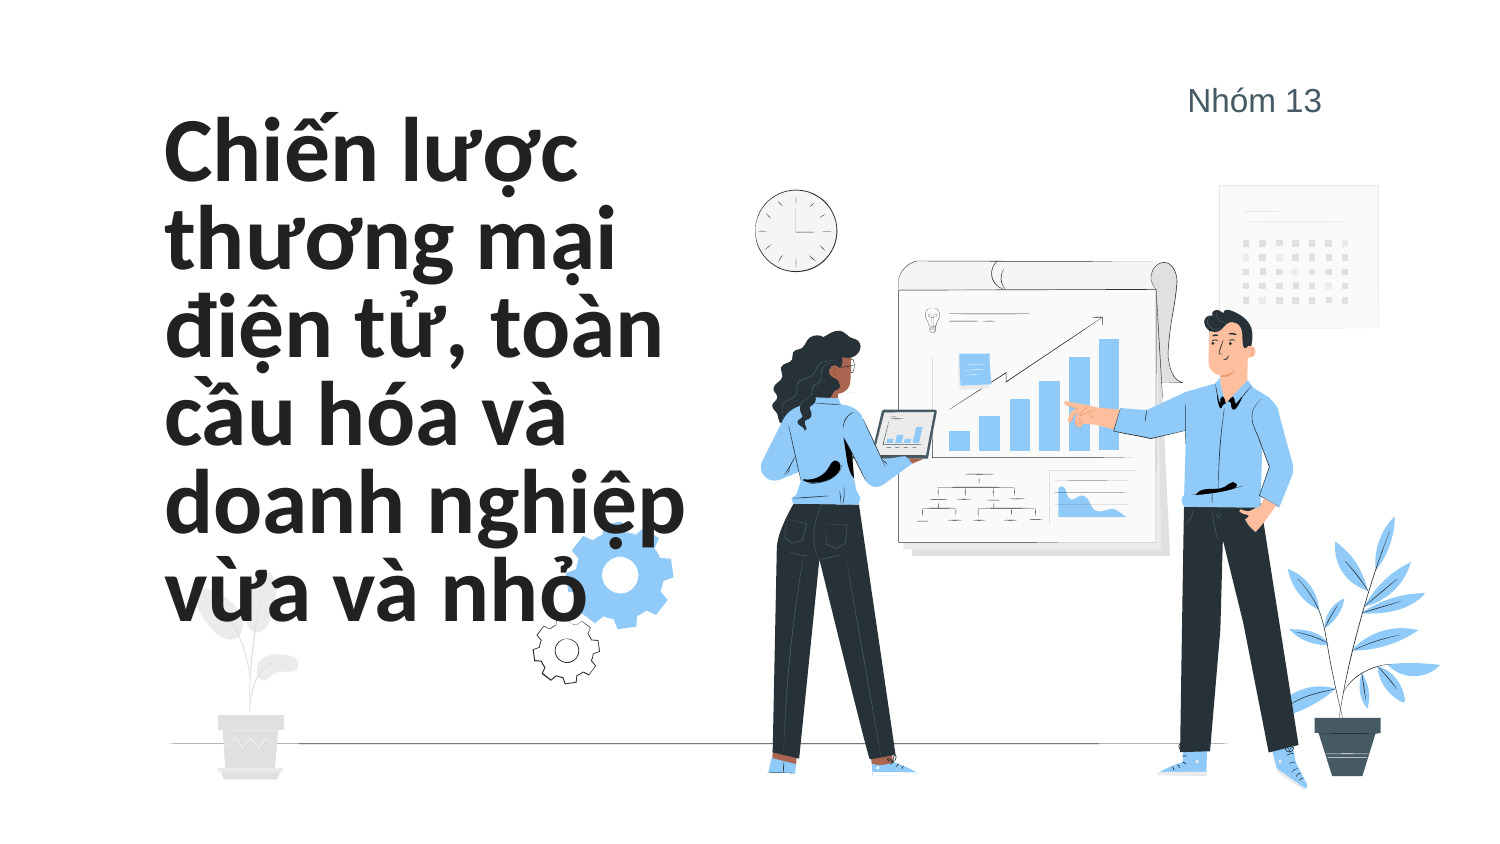

Nhóm 13
# Chiến lược thương mại điện tử, toàn cầu hóa và doanh nghiệp vừa và nhỏ